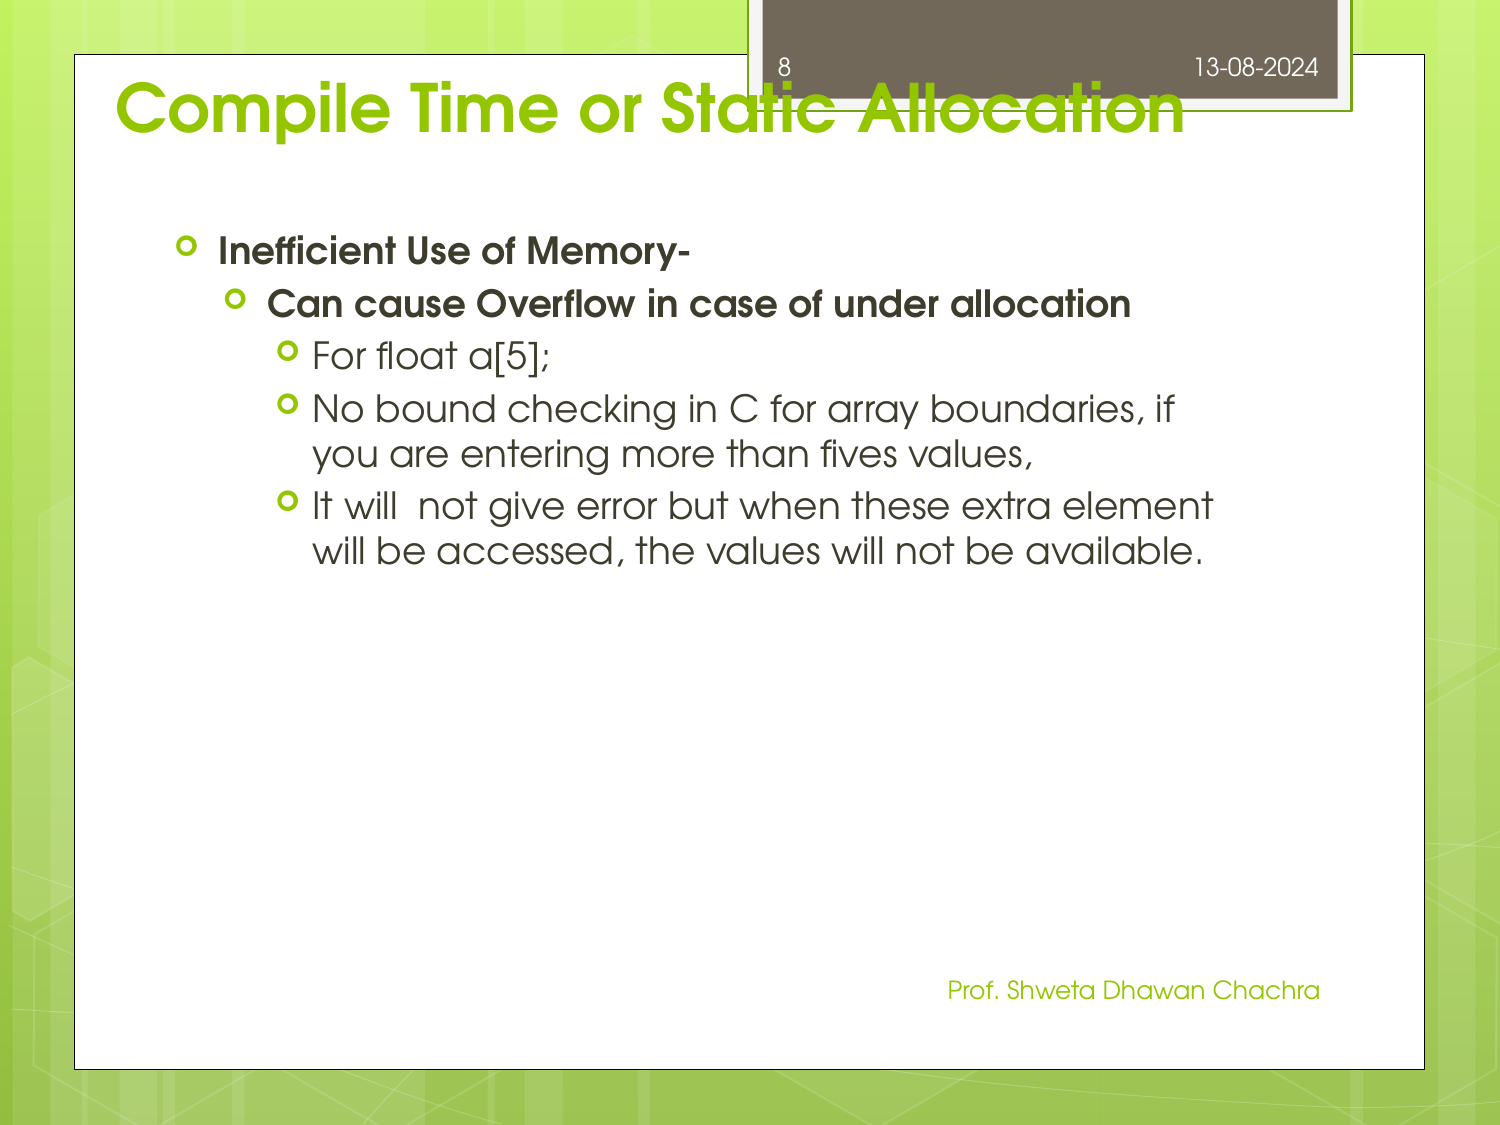

8
13-08-2024
# Compile Time or Static Allocation
Inefficient Use of Memory-
Can cause Overflow in case of under allocation
For float a[5];
No bound checking in C for array boundaries, if you are entering more than fives values,
It will  not give error but when these extra element will be accessed, the values will not be available.

Prof. Shweta Dhawan Chachra